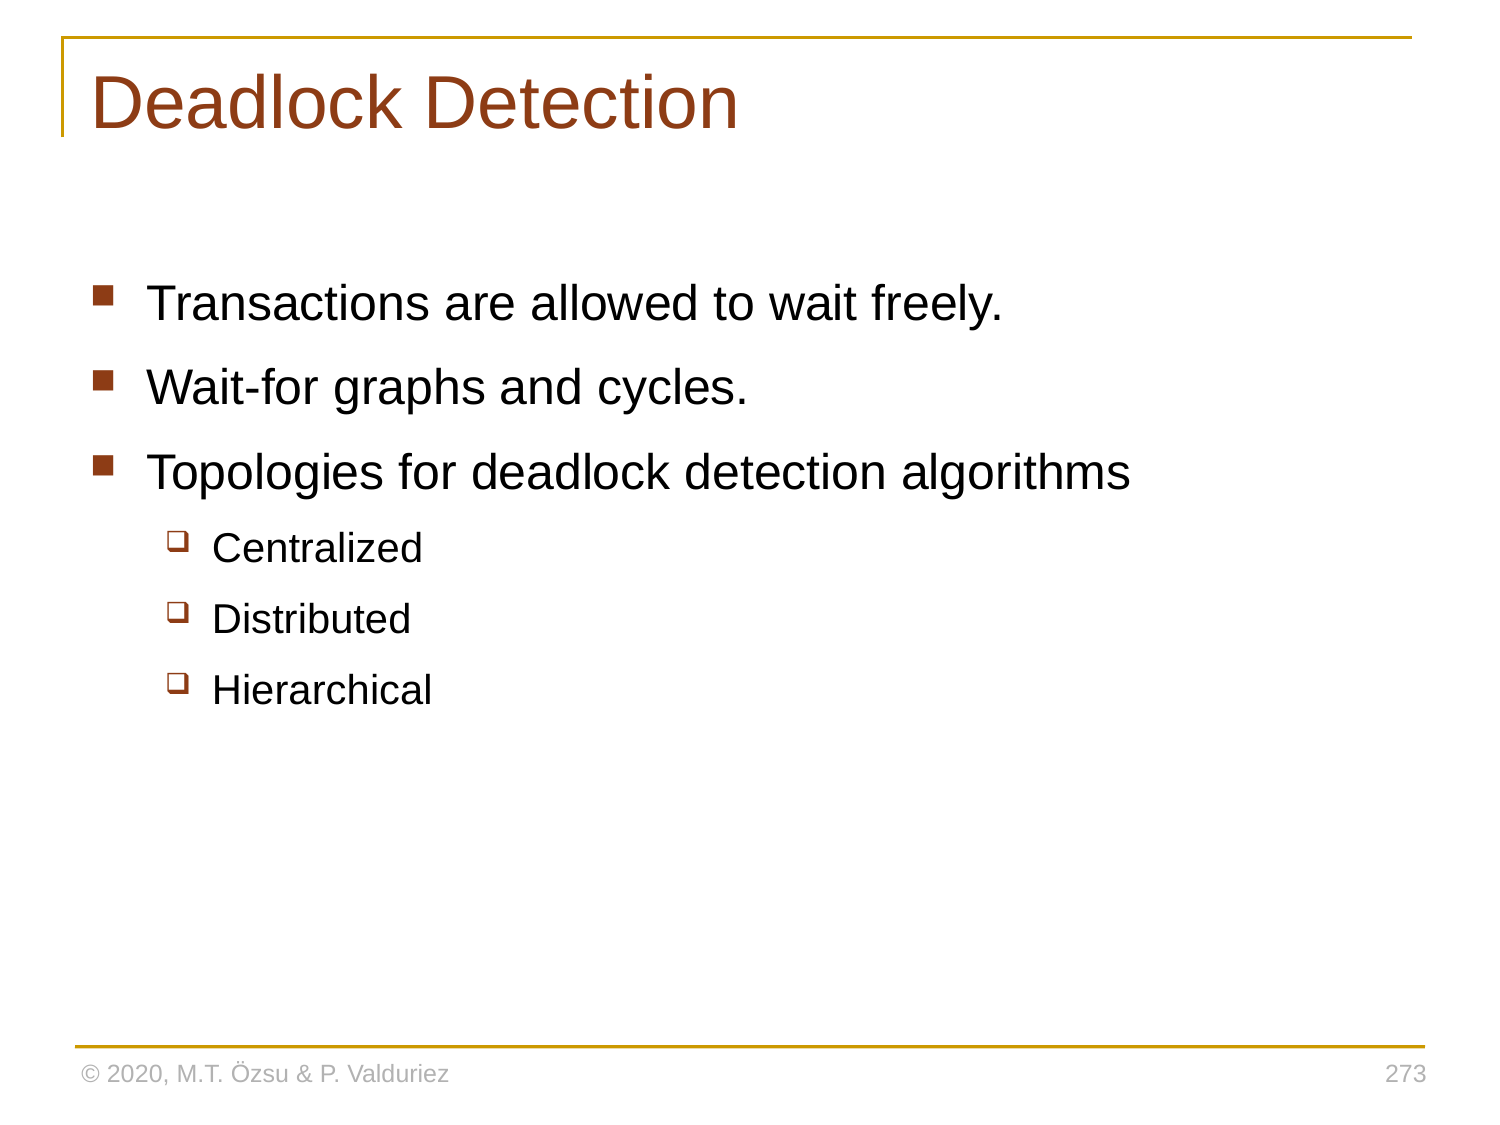

# Deadlock Detection
Transactions are allowed to wait freely.
Wait-for graphs and cycles.
Topologies for deadlock detection algorithms
Centralized
Distributed
Hierarchical
© 2020, M.T. Özsu & P. Valduriez
273